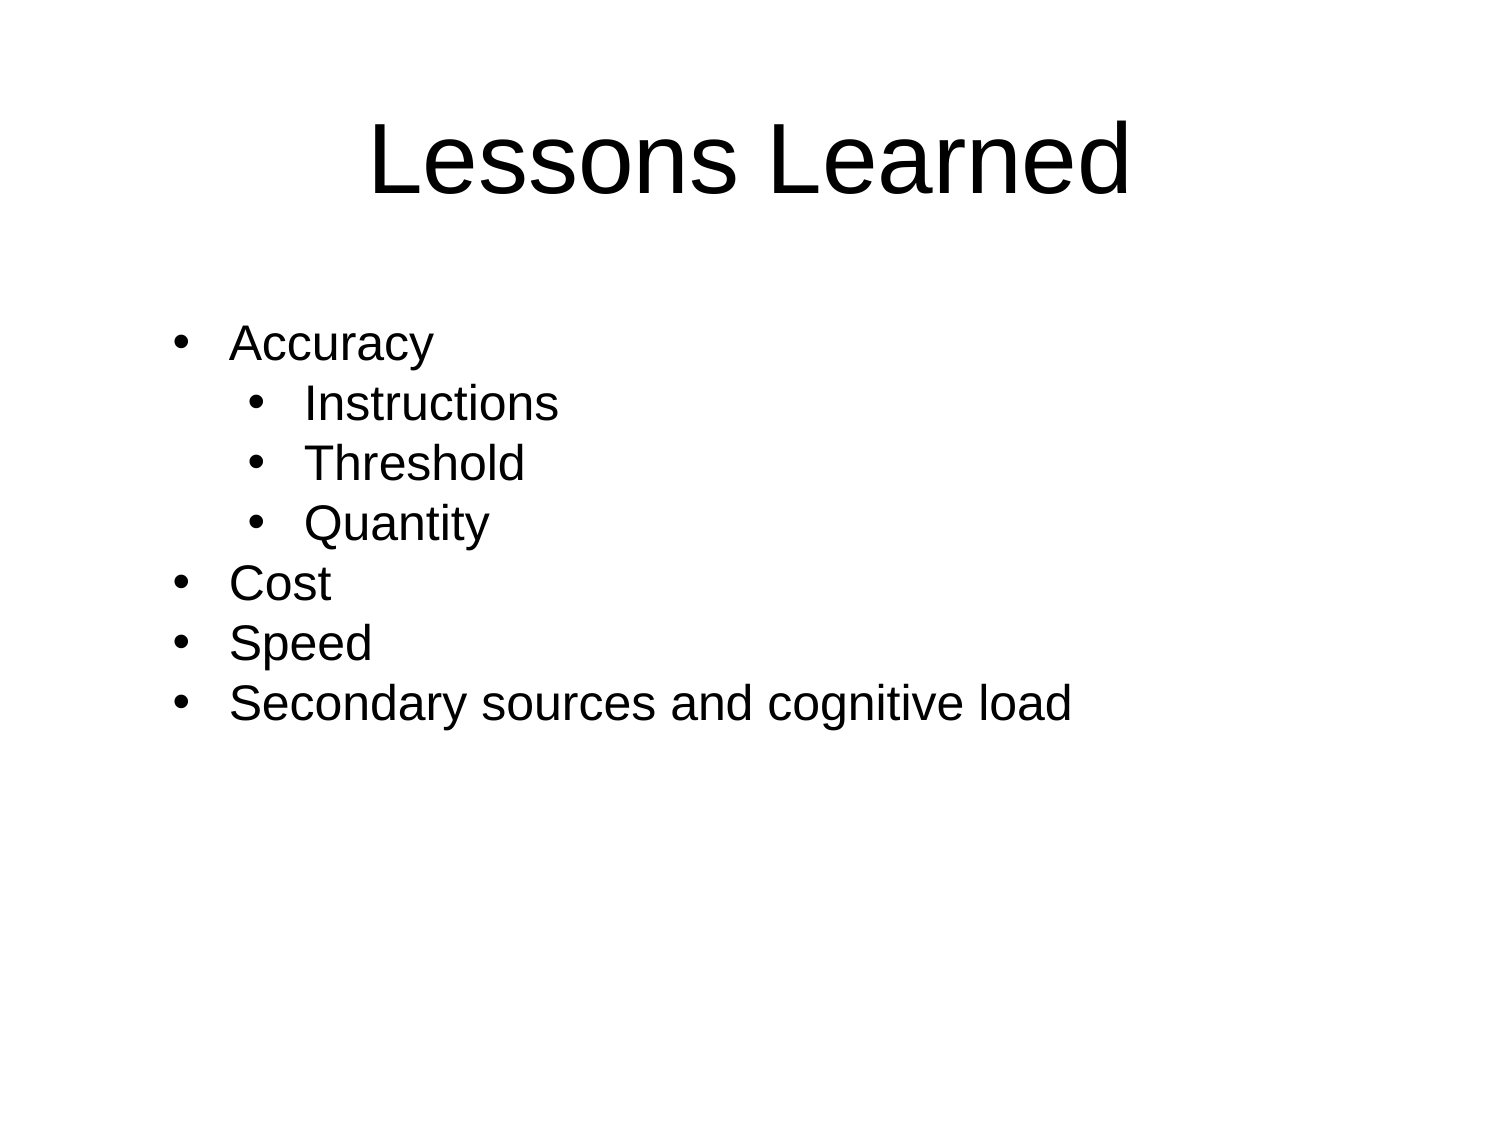

Lessons Learned
Accuracy
Instructions
Threshold
Quantity
Cost
Speed
Secondary sources and cognitive load